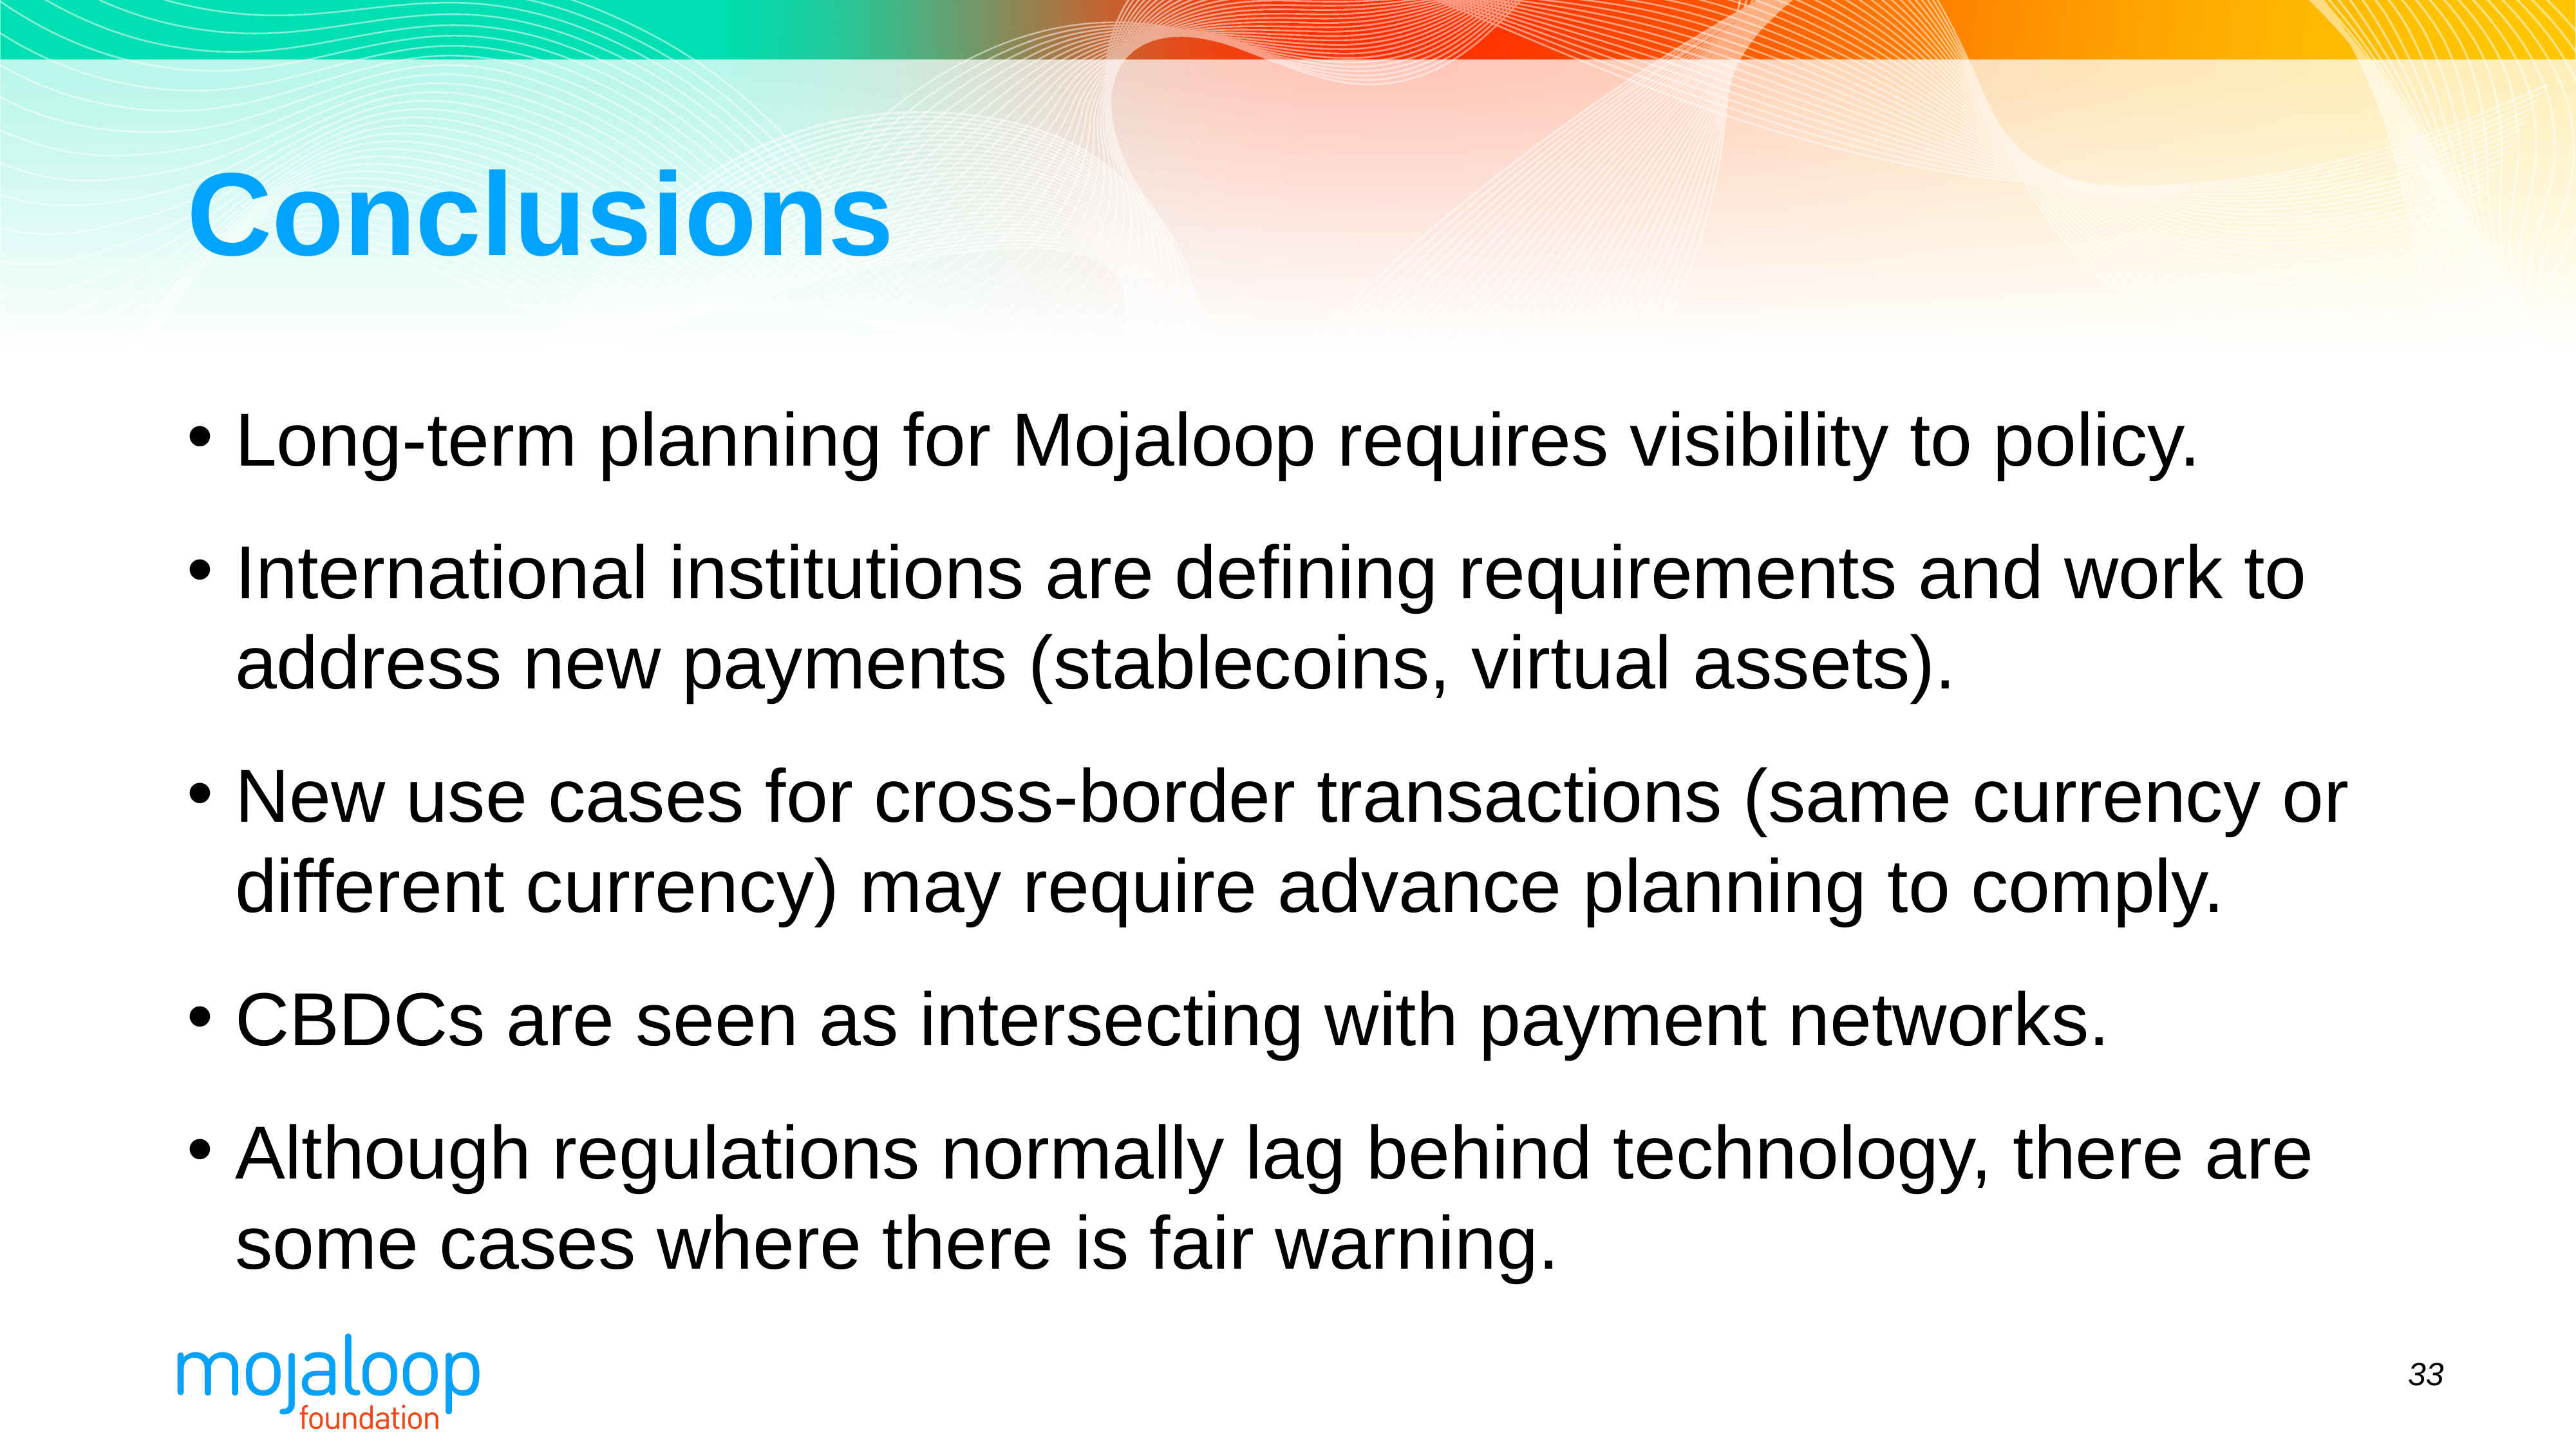

# Conclusions
Long-term planning for Mojaloop requires visibility to policy.
International institutions are defining requirements and work to address new payments (stablecoins, virtual assets).
New use cases for cross-border transactions (same currency or different currency) may require advance planning to comply.
CBDCs are seen as intersecting with payment networks.
Although regulations normally lag behind technology, there are some cases where there is fair warning.